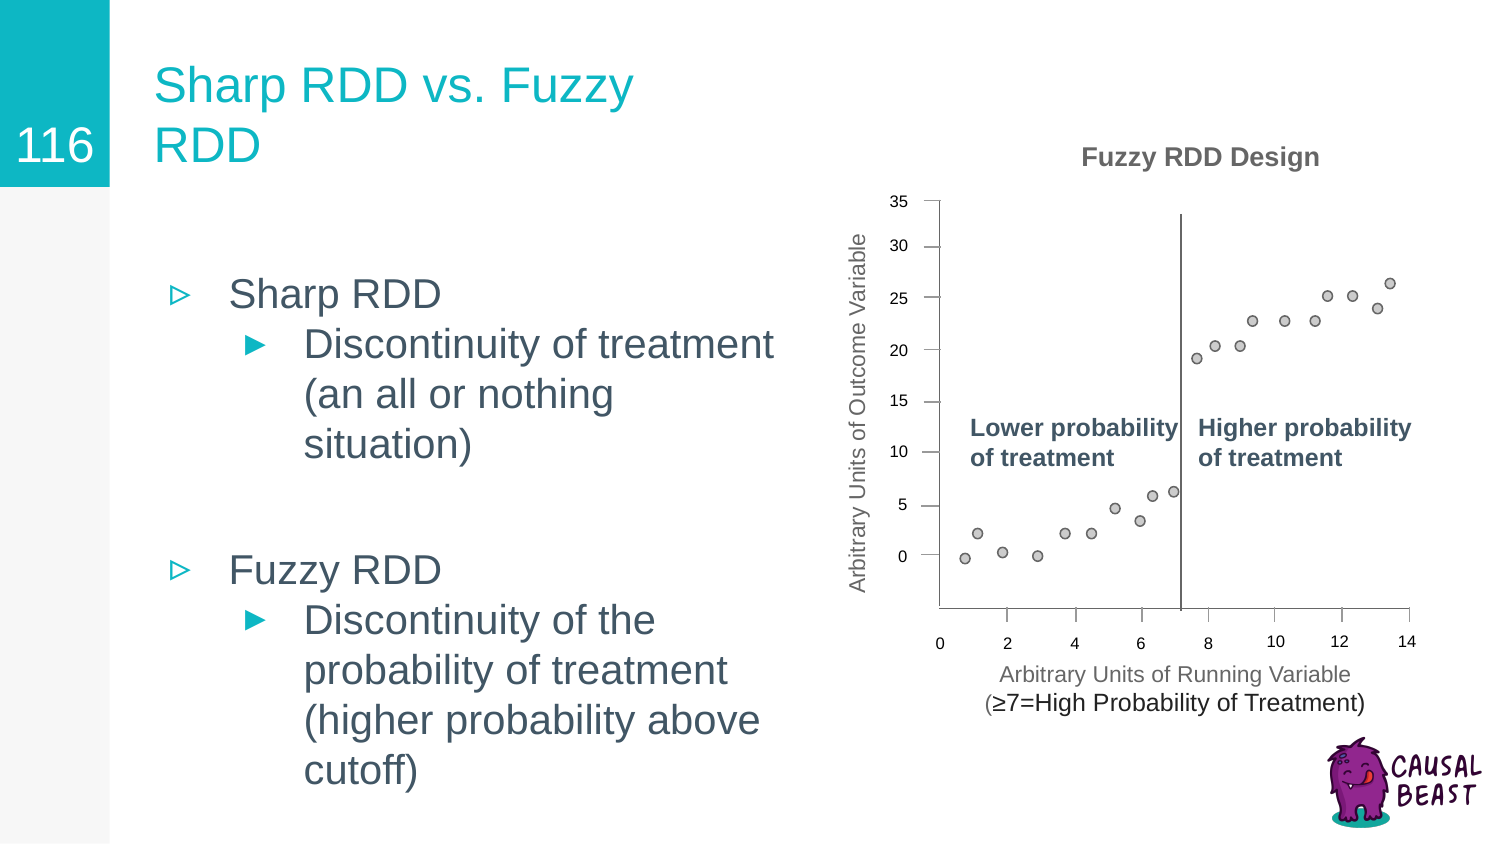

116
# Sharp RDD vs. Fuzzy RDD
Fuzzy RDD Design
35
30
Sharp RDD
Discontinuity of treatment (an all or nothing situation)

Fuzzy RDD
Discontinuity of the probability of treatment (higher probability above cutoff)
25

20
Arbitrary Units of Outcome Variable

15
Lower probability of treatment
Higher probability of treatment
10
5

0

10
12
14
0
2
4
6
8
Arbitrary Units of Running Variable (≥7=High Probability of Treatment)